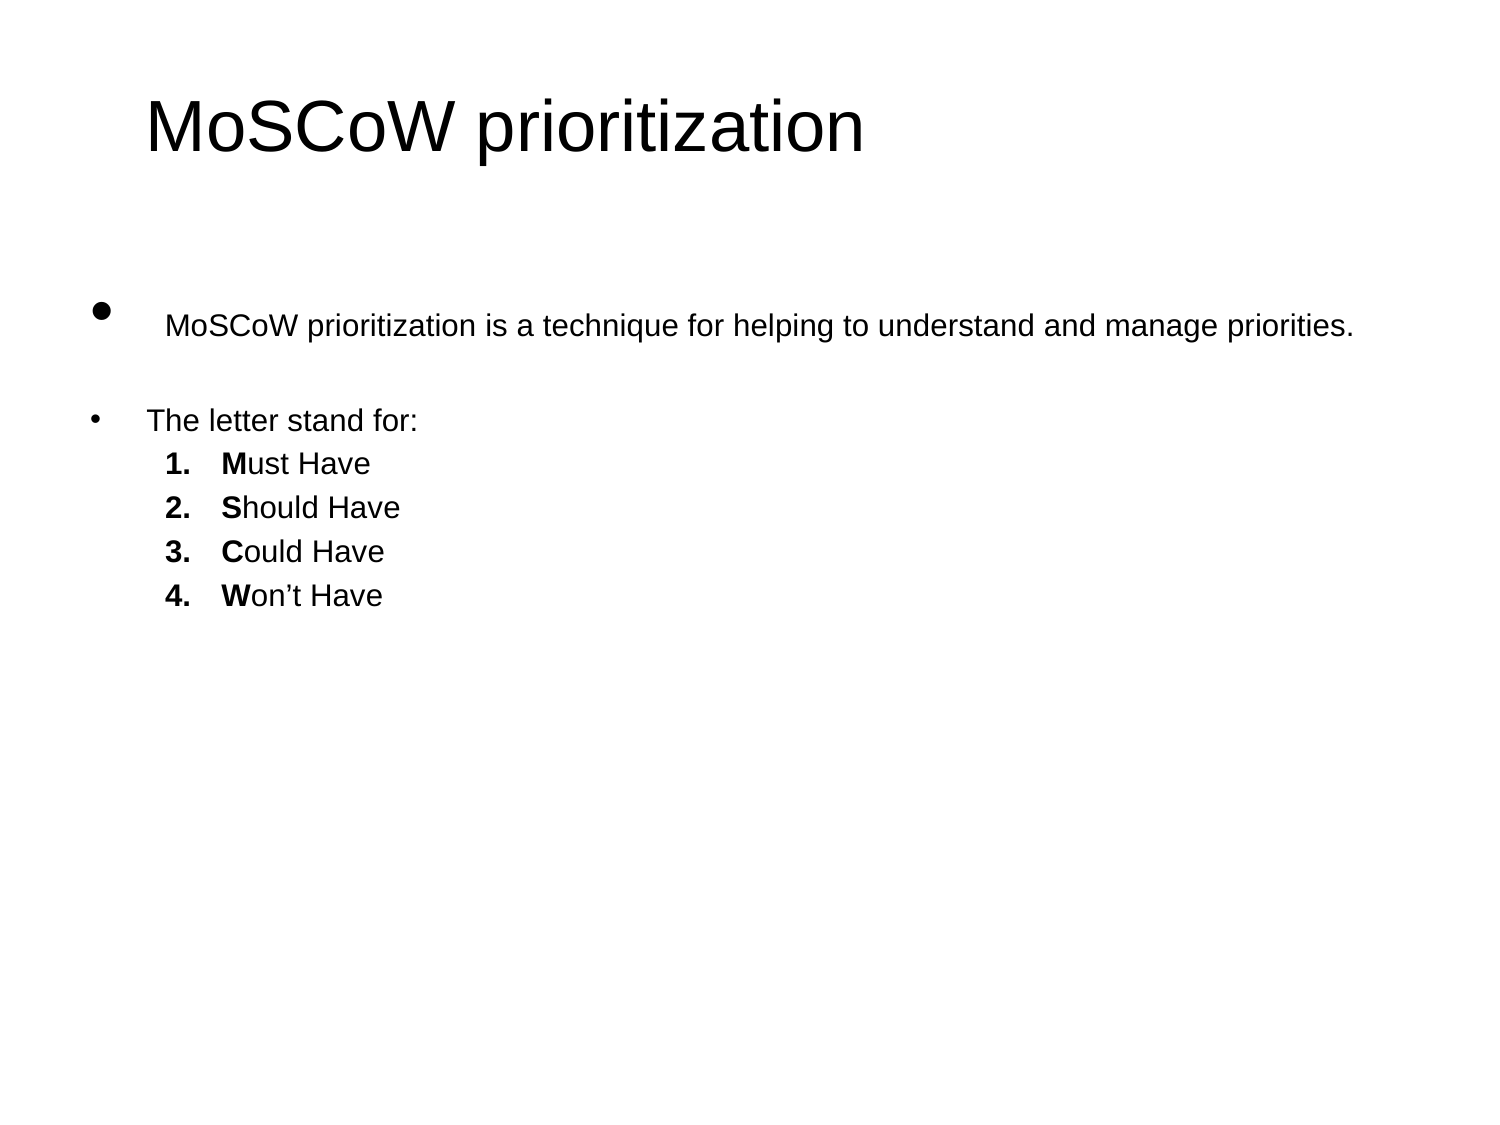

# MoSCoW prioritization
 MoSCoW prioritization is a technique for helping to understand and manage priorities.

The letter stand for:
Must Have
Should Have
Could Have
Won’t Have